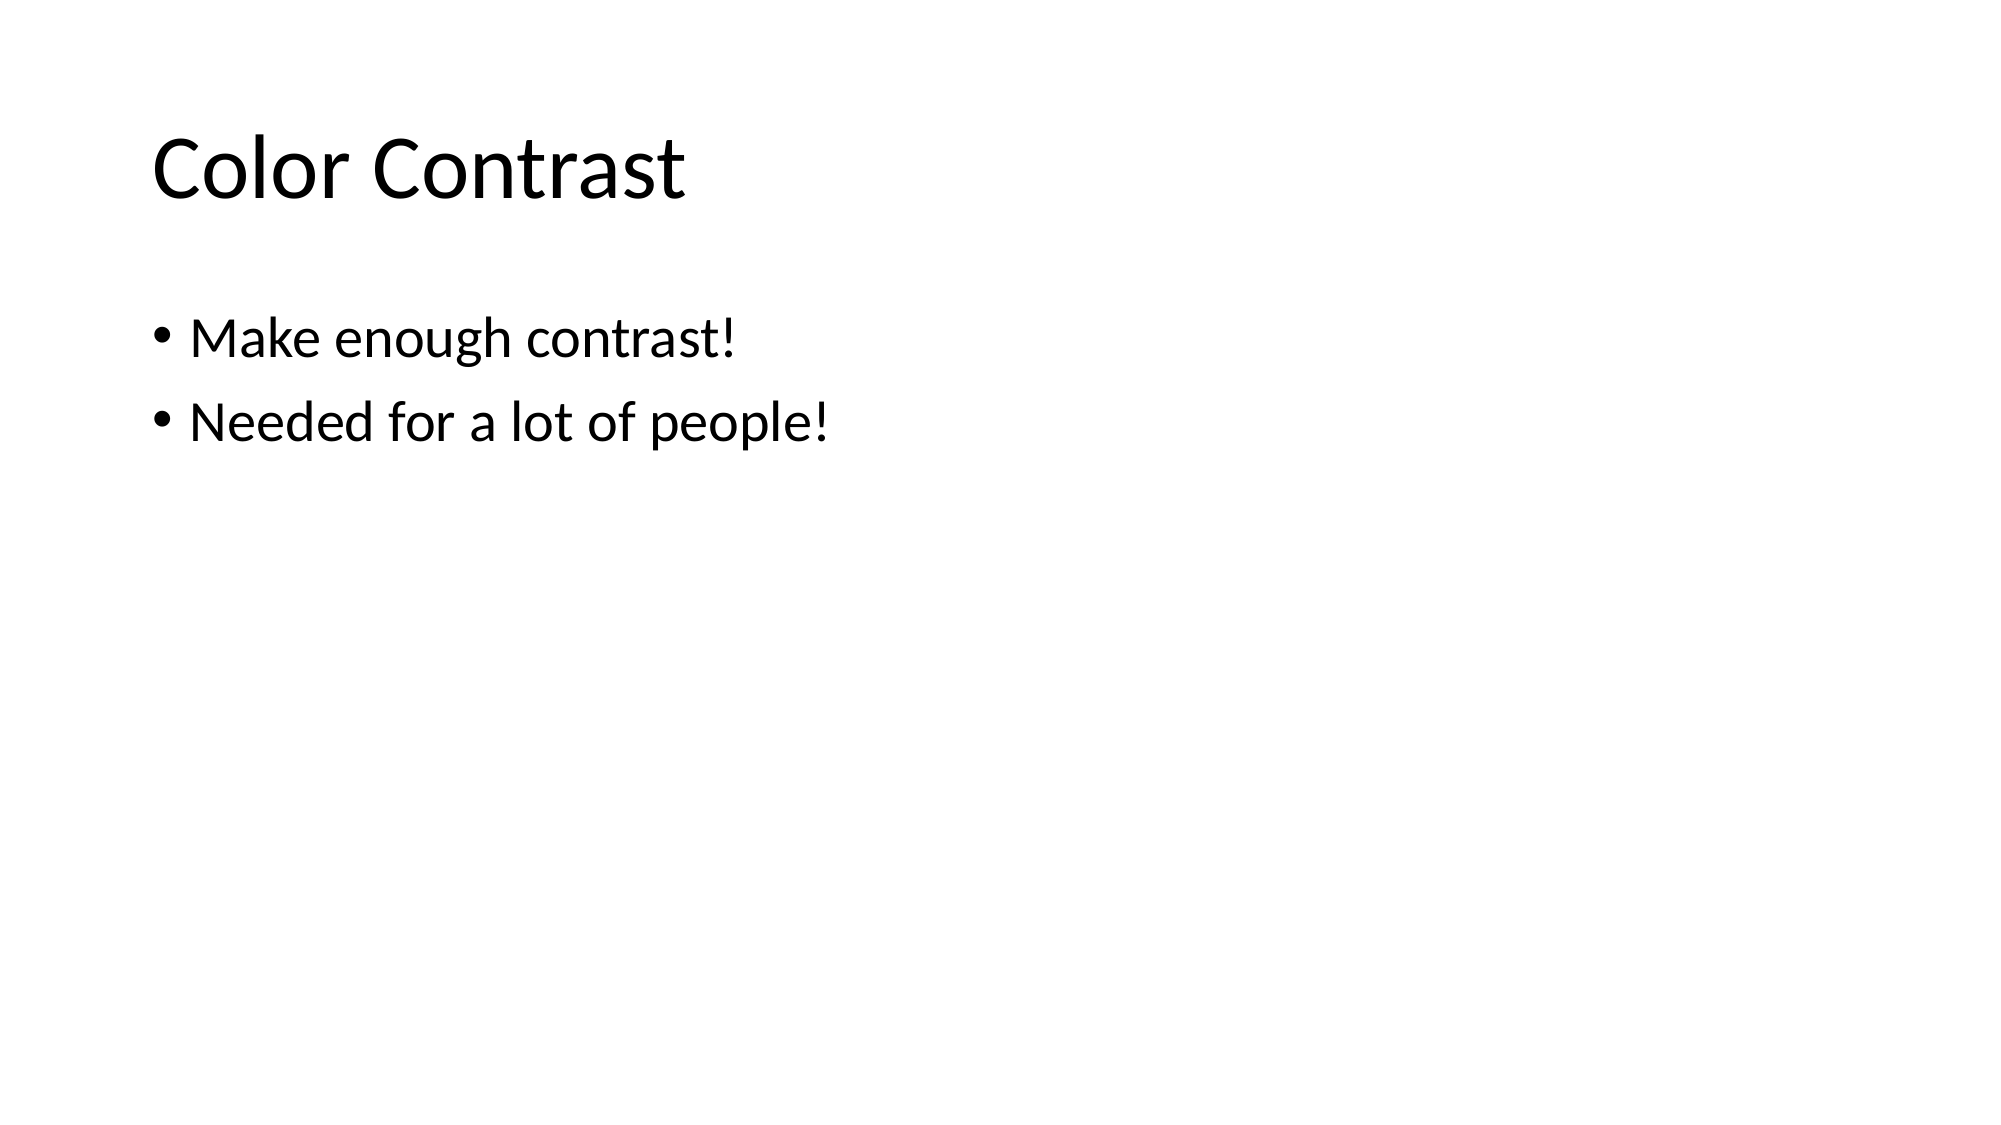

# Color Contrast
Make enough contrast!
Needed for a lot of people!